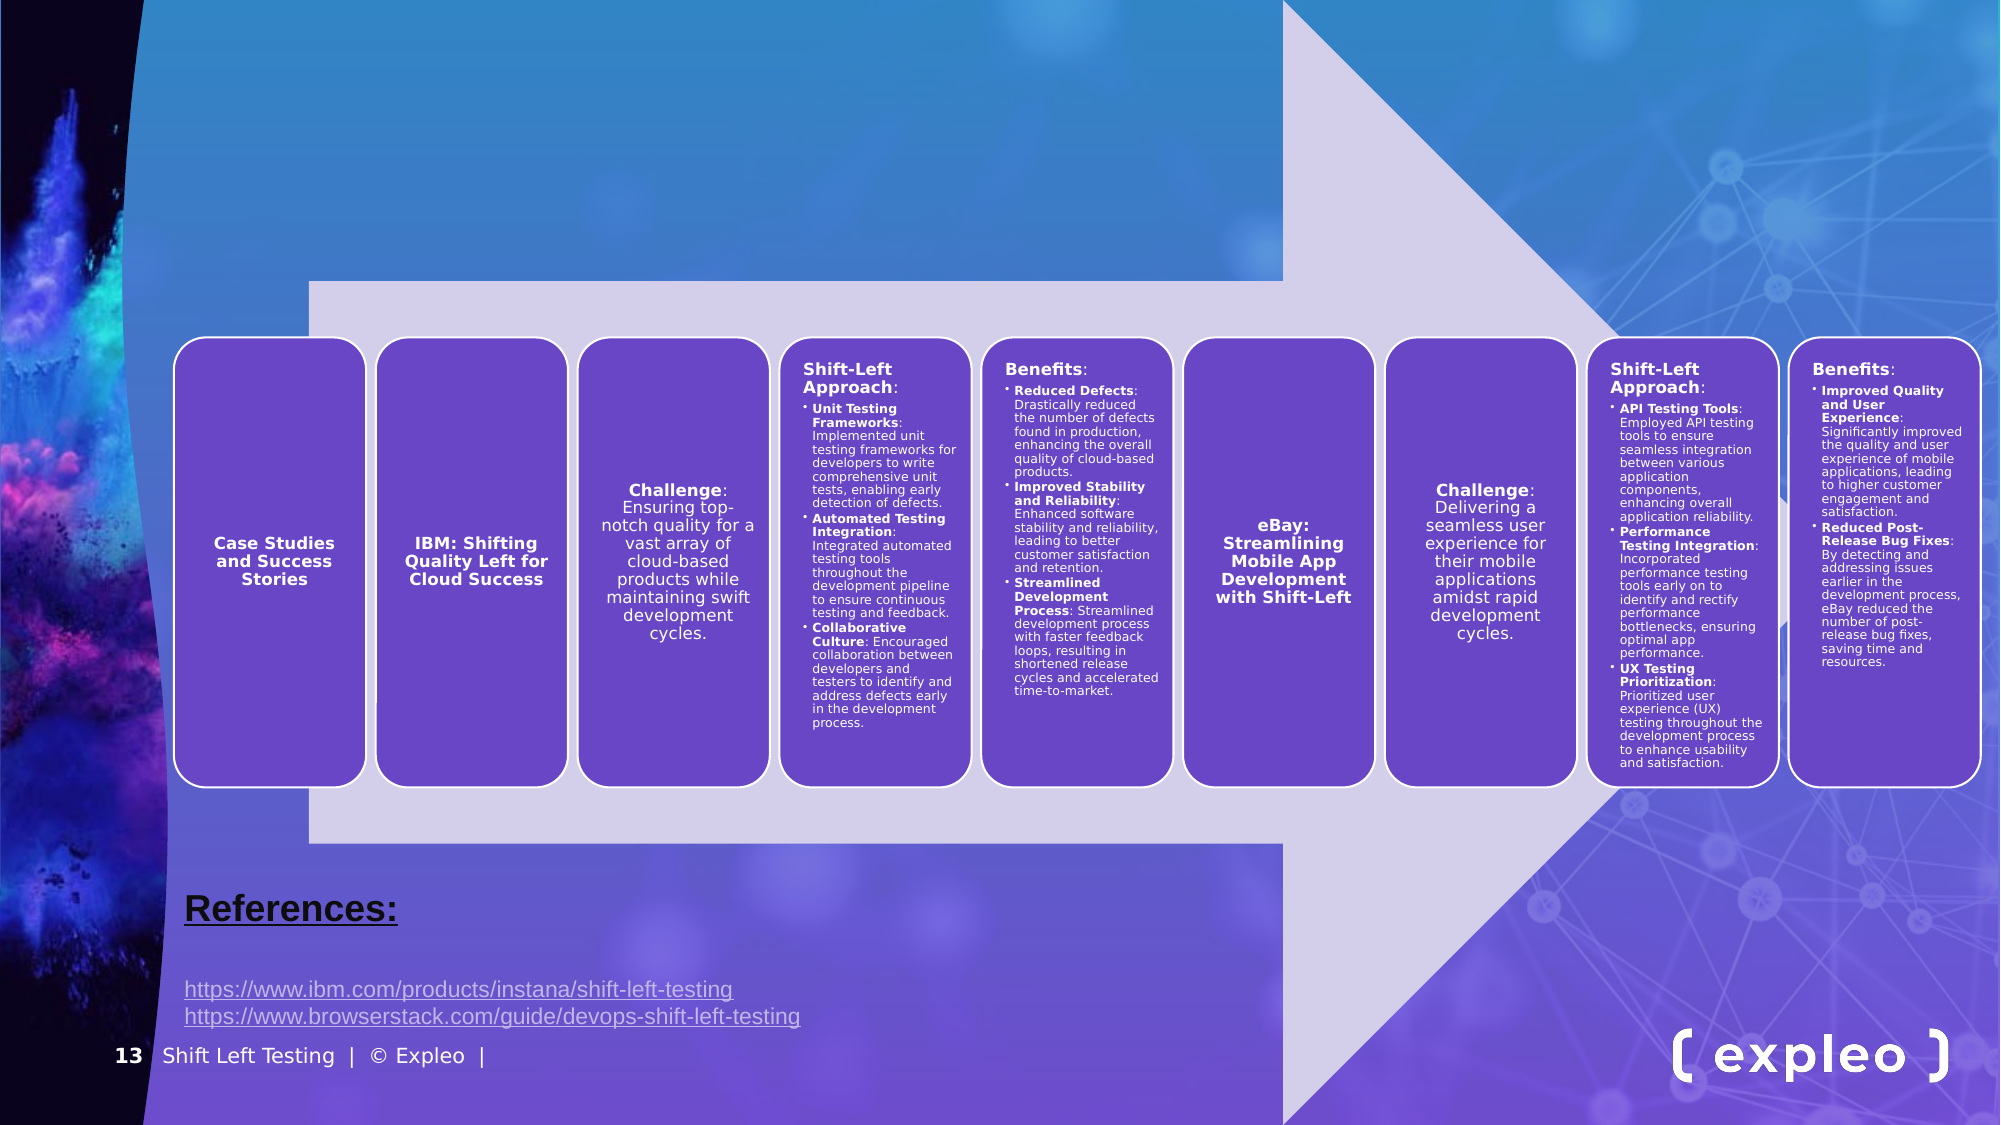

Case Studies and Success Stories
IBM: Shifting Quality Left for Cloud Success
Challenge: Ensuring top-notch quality for a vast array of cloud-based products while maintaining swift development cycles.
Shift-Left Approach:
Unit Testing Frameworks: Implemented unit testing frameworks for developers to write comprehensive unit tests, enabling early detection of defects.
Automated Testing Integration: Integrated automated testing tools throughout the development pipeline to ensure continuous testing and feedback.
Collaborative Culture: Encouraged collaboration between developers and testers to identify and address defects early in the development process.
Benefits:
Reduced Defects: Drastically reduced the number of defects found in production, enhancing the overall quality of cloud-based products.
Improved Stability and Reliability: Enhanced software stability and reliability, leading to better customer satisfaction and retention.
Streamlined Development Process: Streamlined development process with faster feedback loops, resulting in shortened release cycles and accelerated time-to-market.
eBay: Streamlining Mobile App Development with Shift-Left
Challenge: Delivering a seamless user experience for their mobile applications amidst rapid development cycles.
Shift-Left Approach:
API Testing Tools: Employed API testing tools to ensure seamless integration between various application components, enhancing overall application reliability.
Performance Testing Integration: Incorporated performance testing tools early on to identify and rectify performance bottlenecks, ensuring optimal app performance.
UX Testing Prioritization: Prioritized user experience (UX) testing throughout the development process to enhance usability and satisfaction.
Benefits:
Improved Quality and User Experience: Significantly improved the quality and user experience of mobile applications, leading to higher customer engagement and satisfaction.
Reduced Post-Release Bug Fixes: By detecting and addressing issues earlier in the development process, eBay reduced the number of post-release bug fixes, saving time and resources.
References:
https://www.ibm.com/products/instana/shift-left-testing
https://www.browserstack.com/guide/devops-shift-left-testing
Shift Left Testing  |  © Expleo  |
13